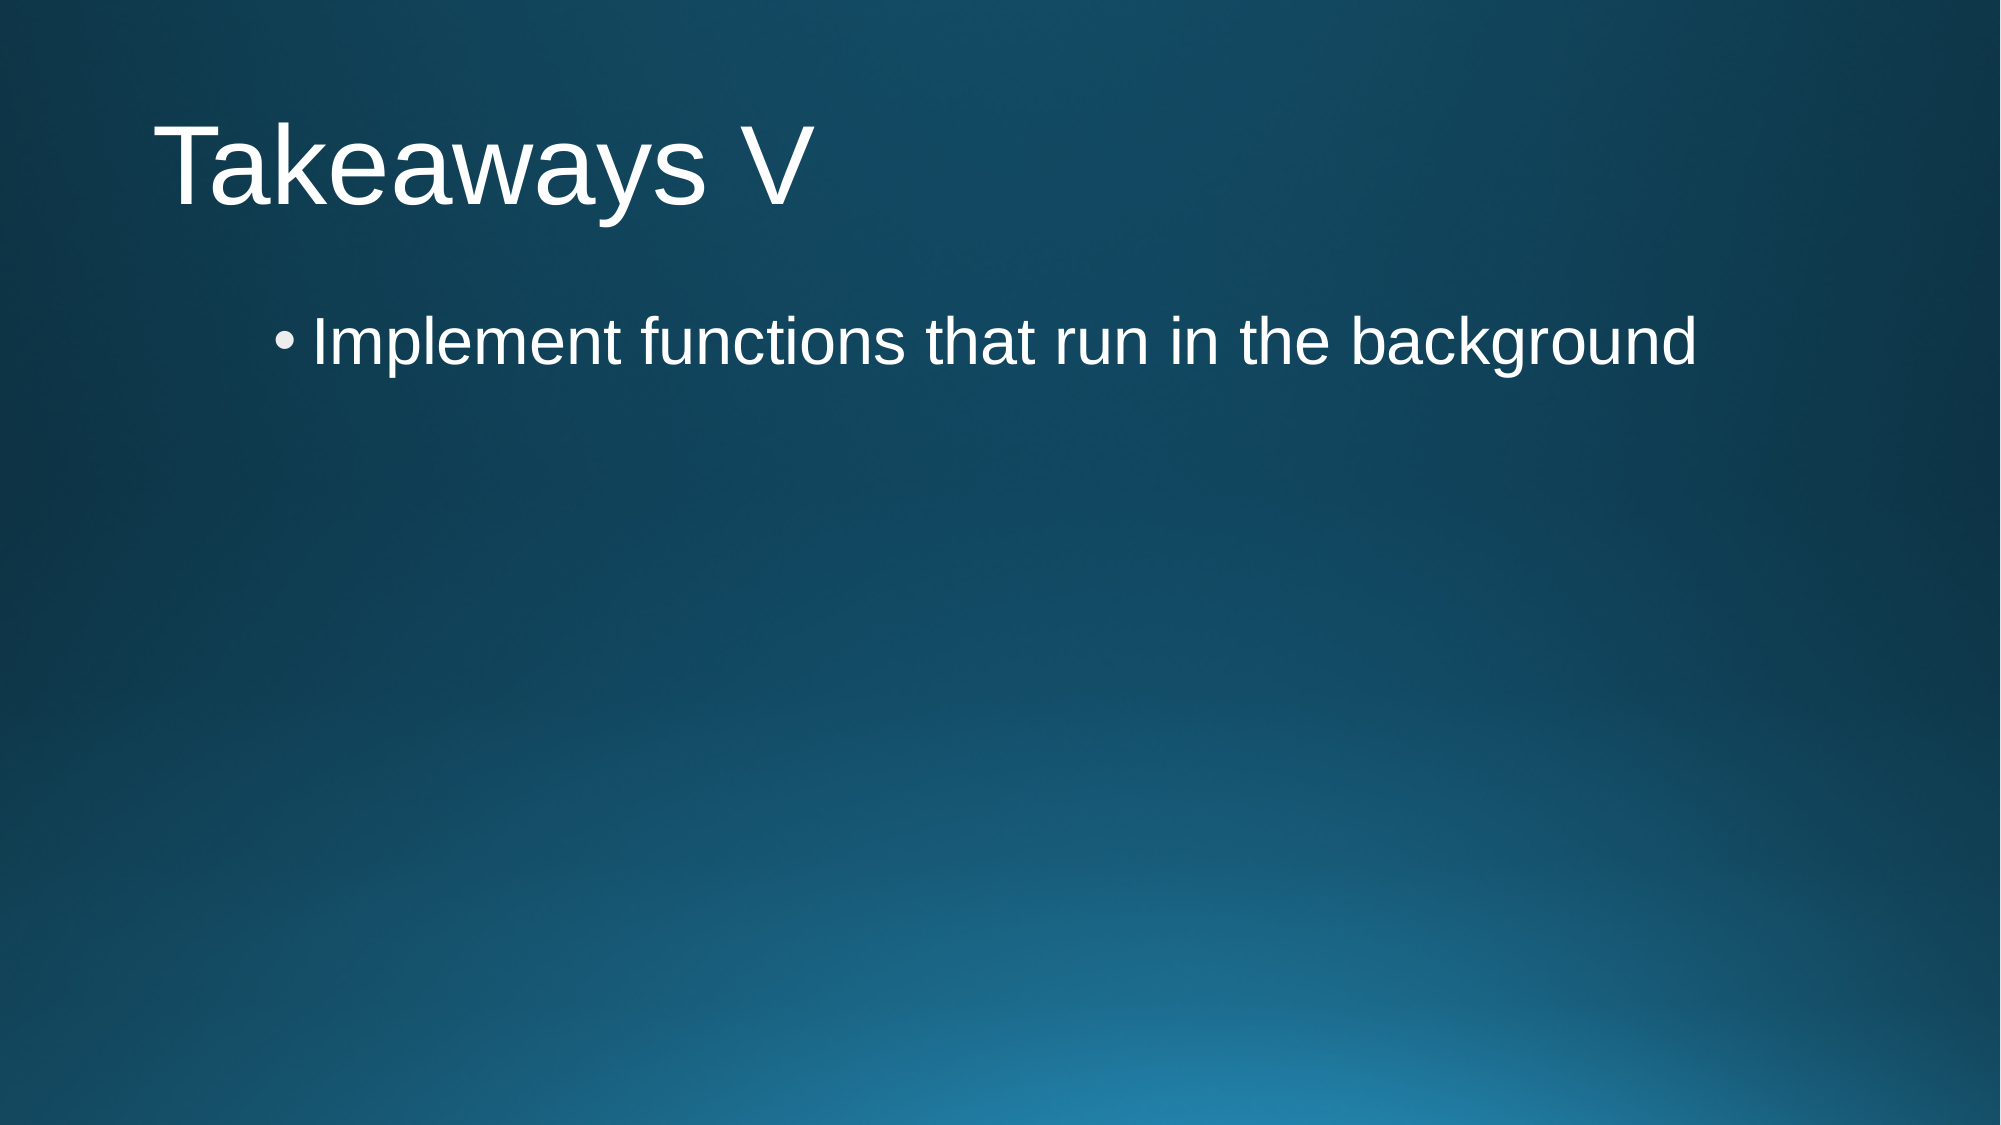

# Takeaways V
Implement functions that run in the background